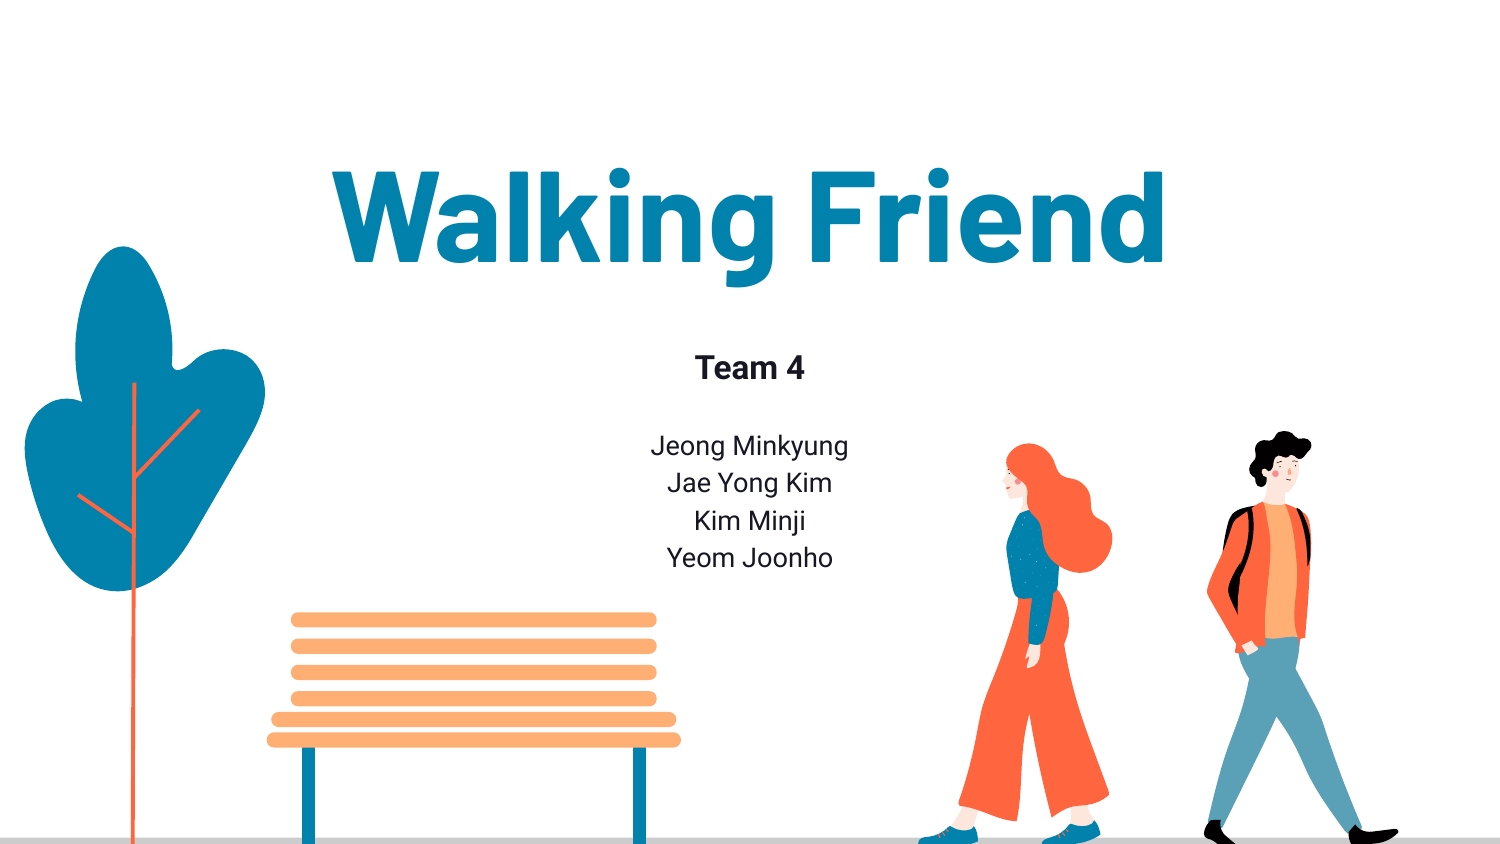

# Walking Friend

Team 4

Jeong Minkyung
Jae Yong Kim
Kim Minji
Yeom Joonho